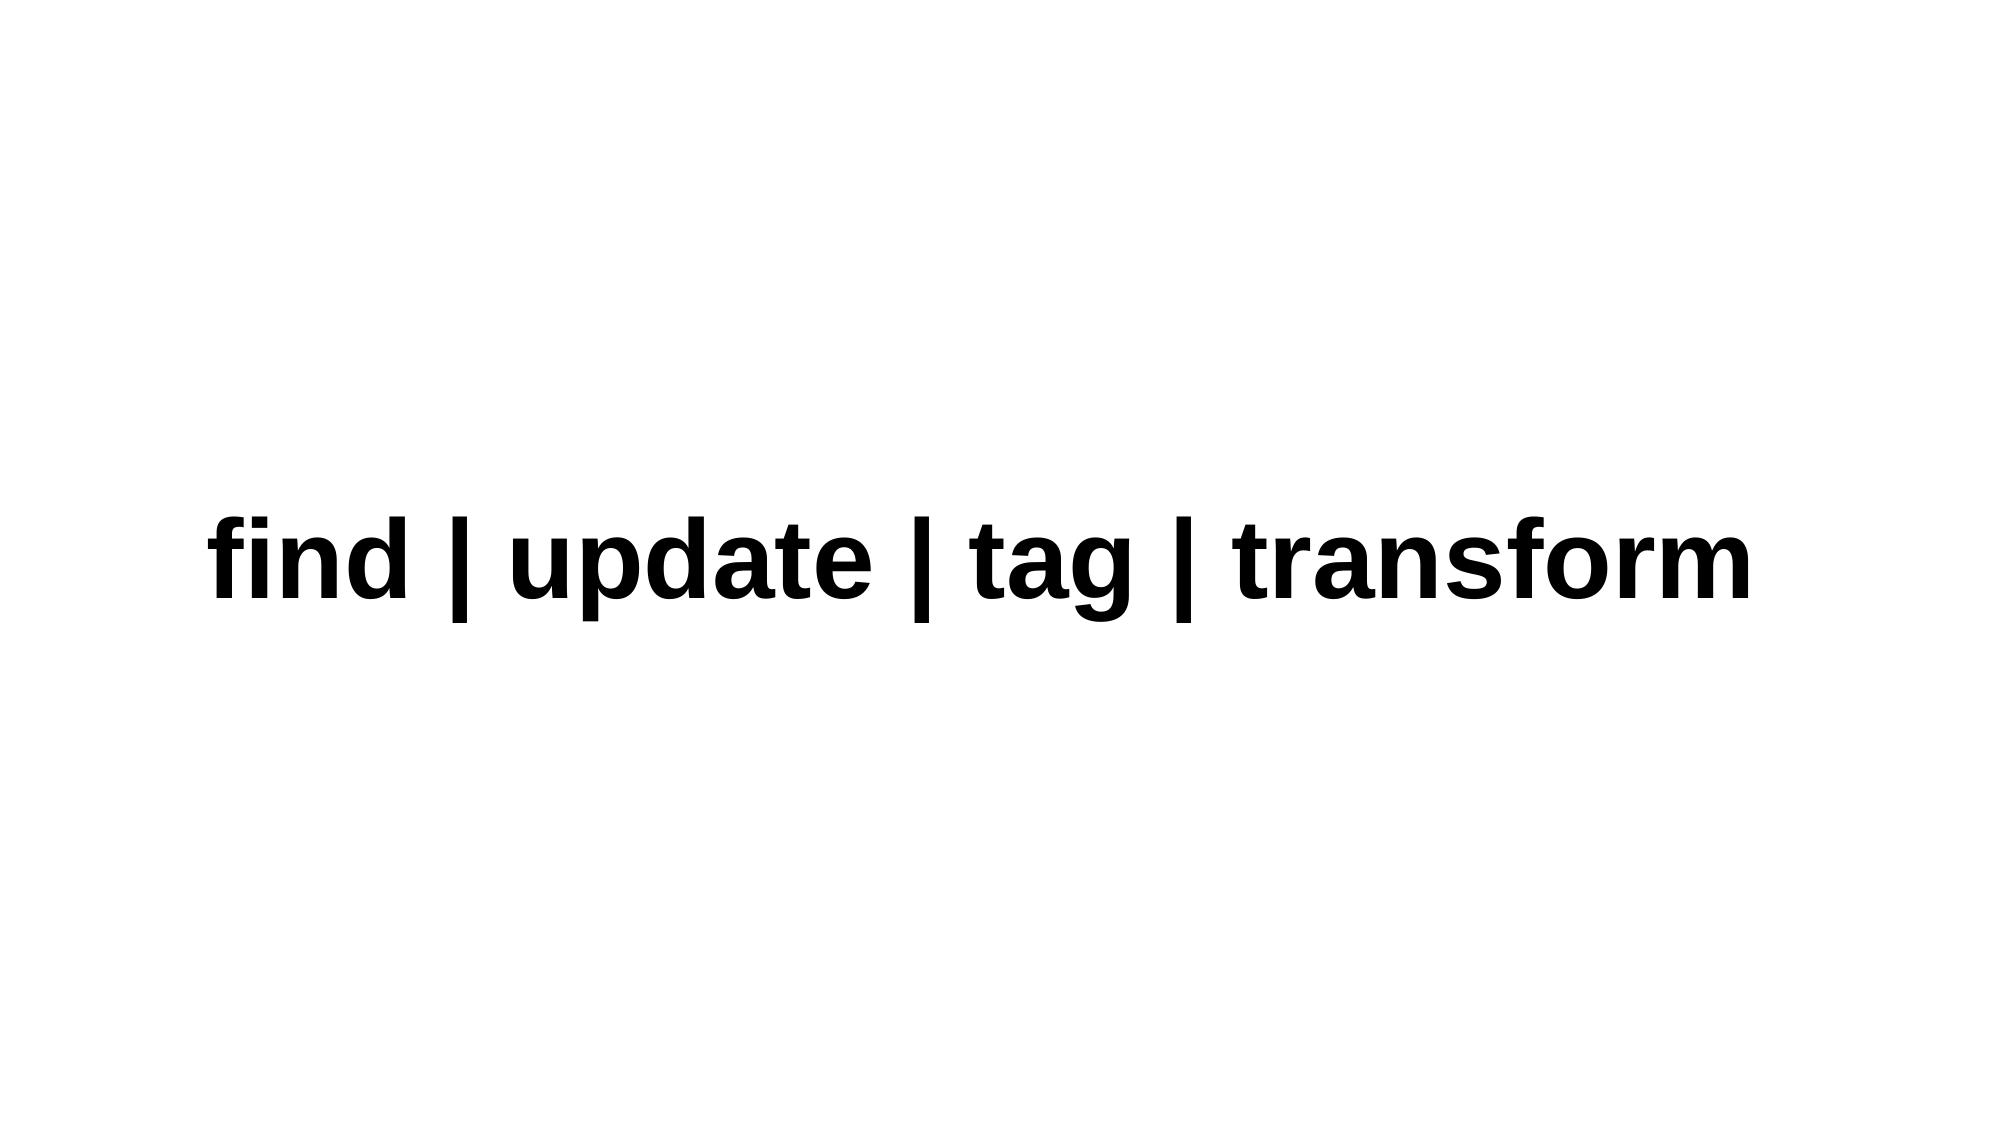

# find | update | tag | transform